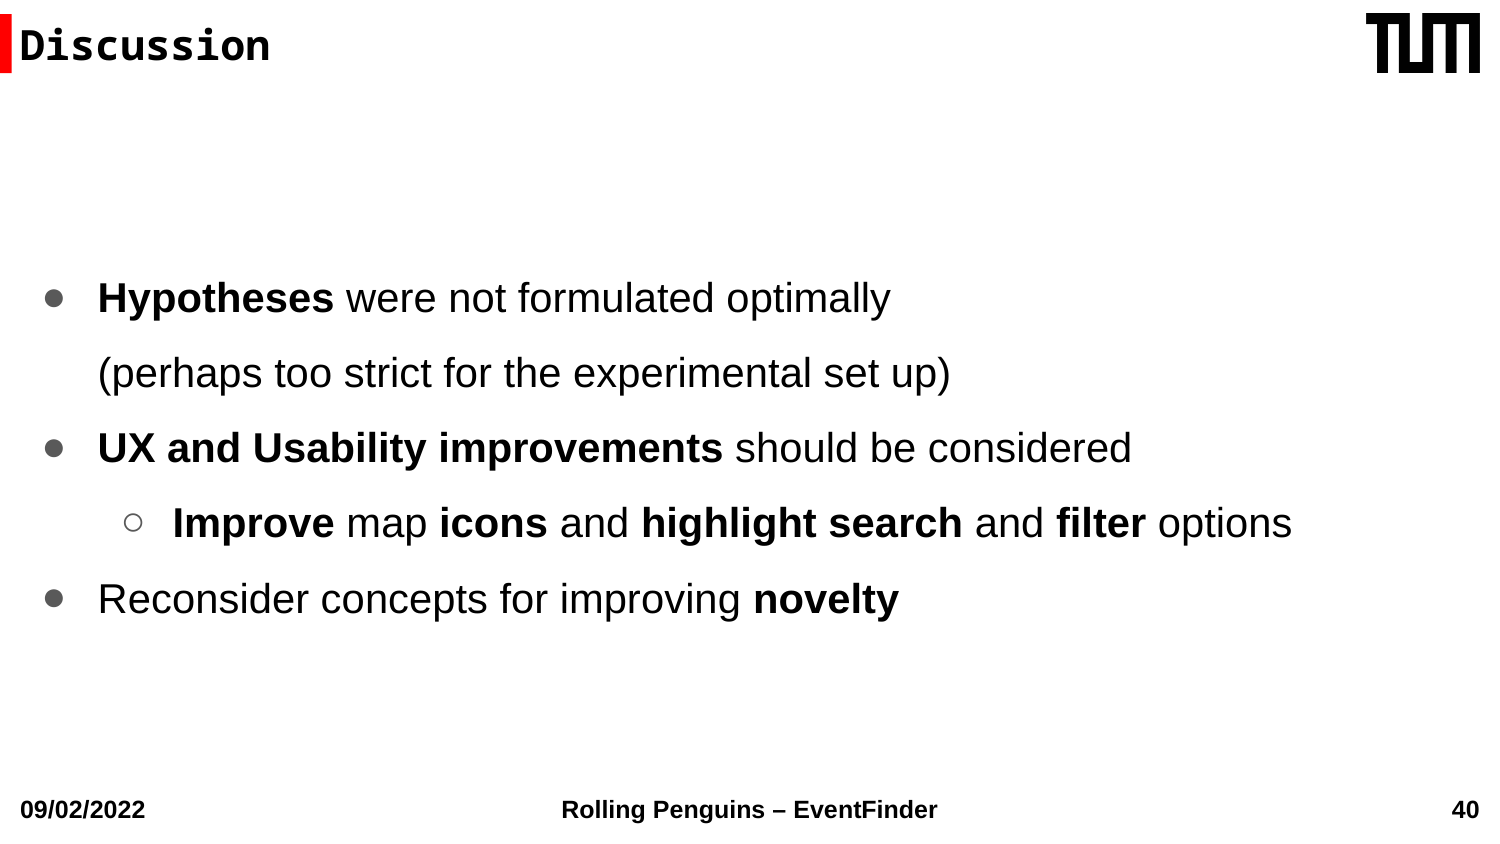

# Discussion
Hypotheses were not formulated optimally
(perhaps too strict for the experimental set up)
UX and Usability improvements should be considered
Improve map icons and highlight search and filter options
Reconsider concepts for improving novelty

40